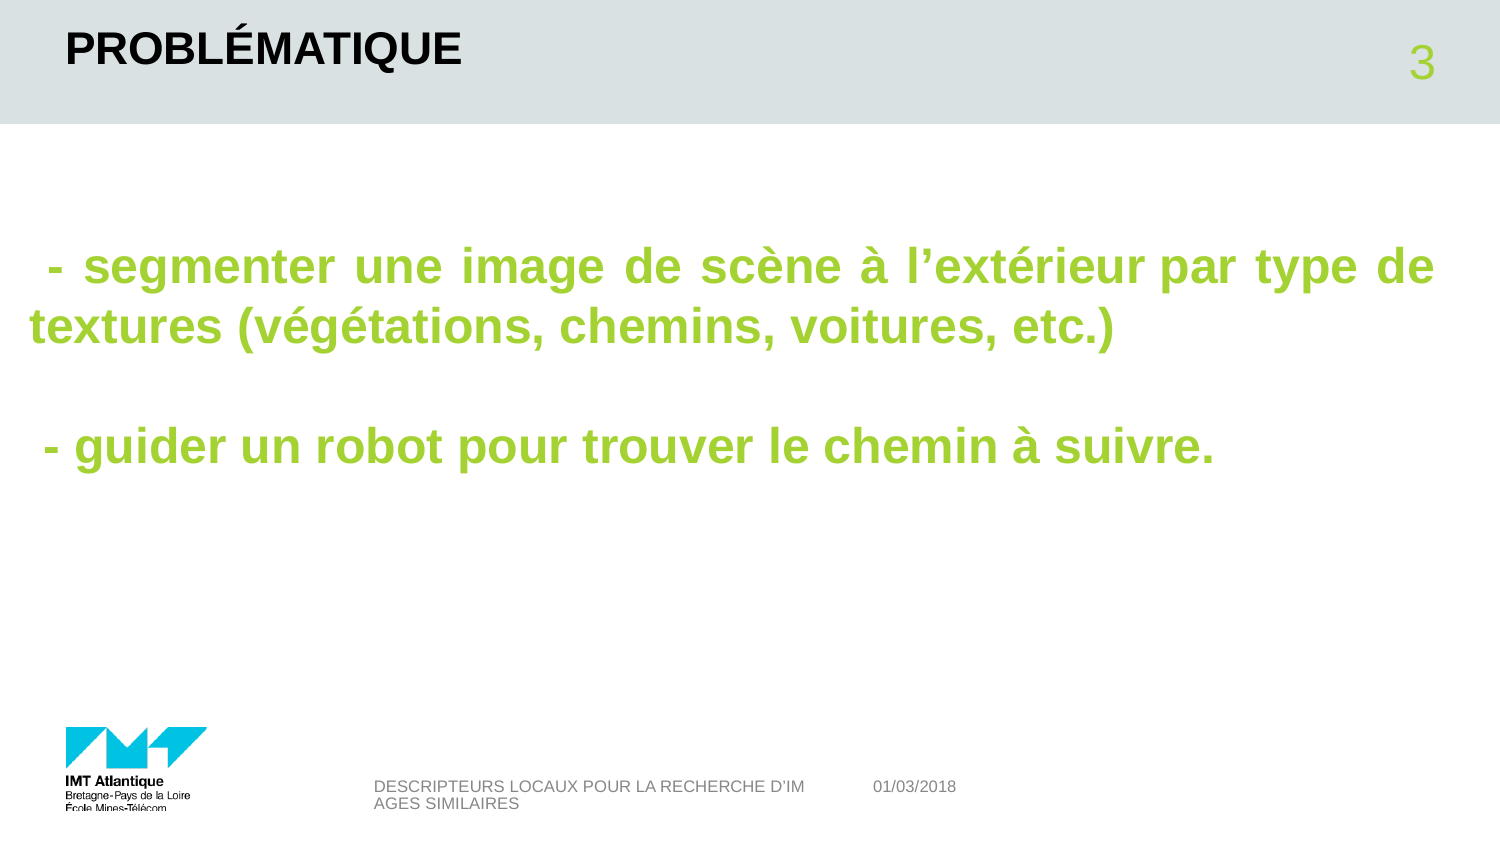

# Problématique
3

 - segmenter une image de scène à l’extérieur par type de textures (végétations, chemins, voitures, etc.)

 - guider un robot pour trouver le chemin à suivre.
Descripteurs locaux pour la recherche d’images similaires
01/03/2018